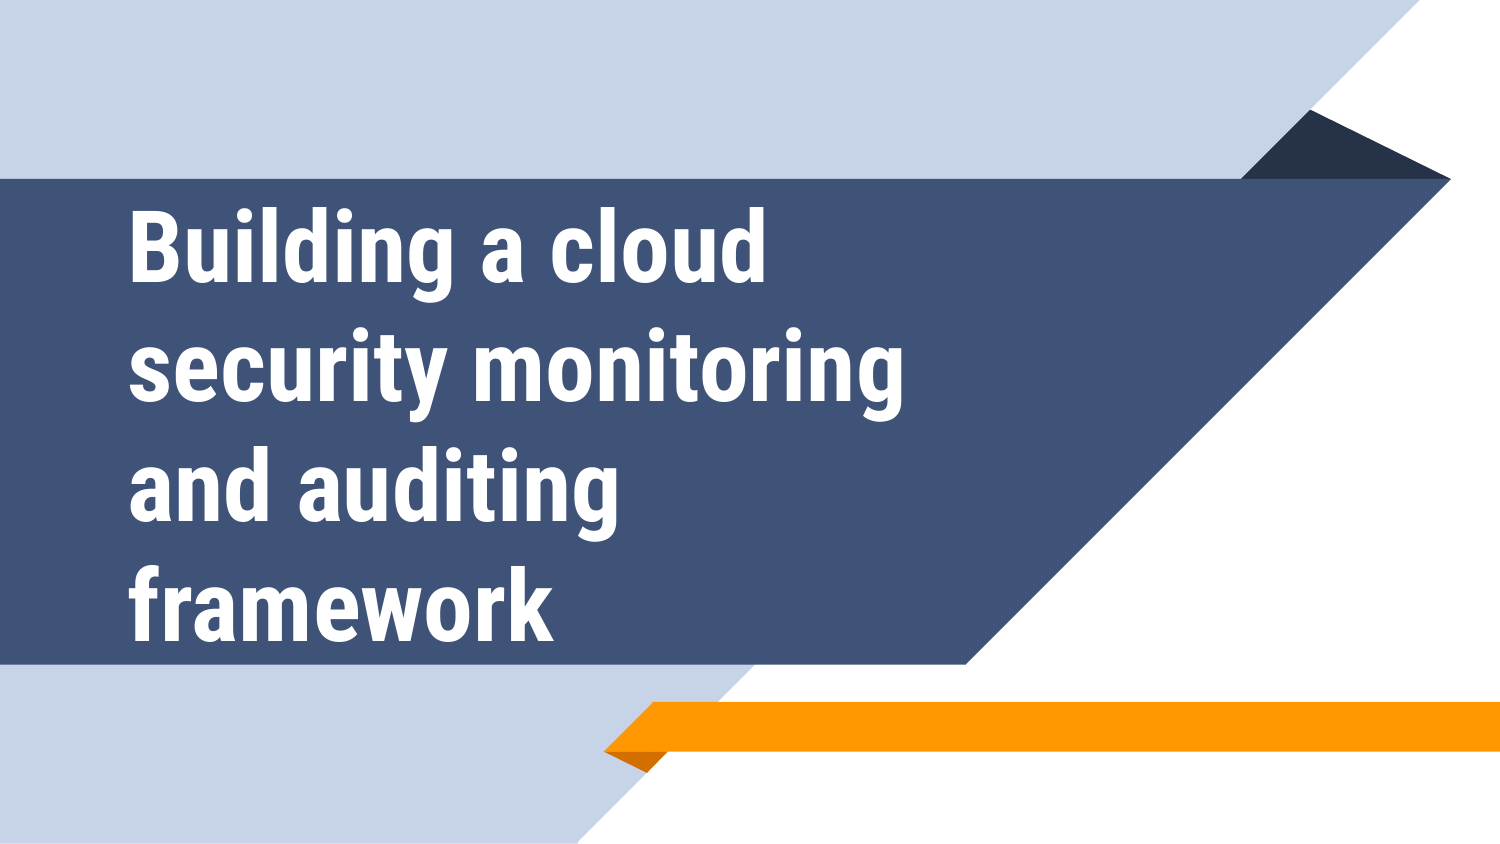

# Building a cloud security monitoring and auditing framework